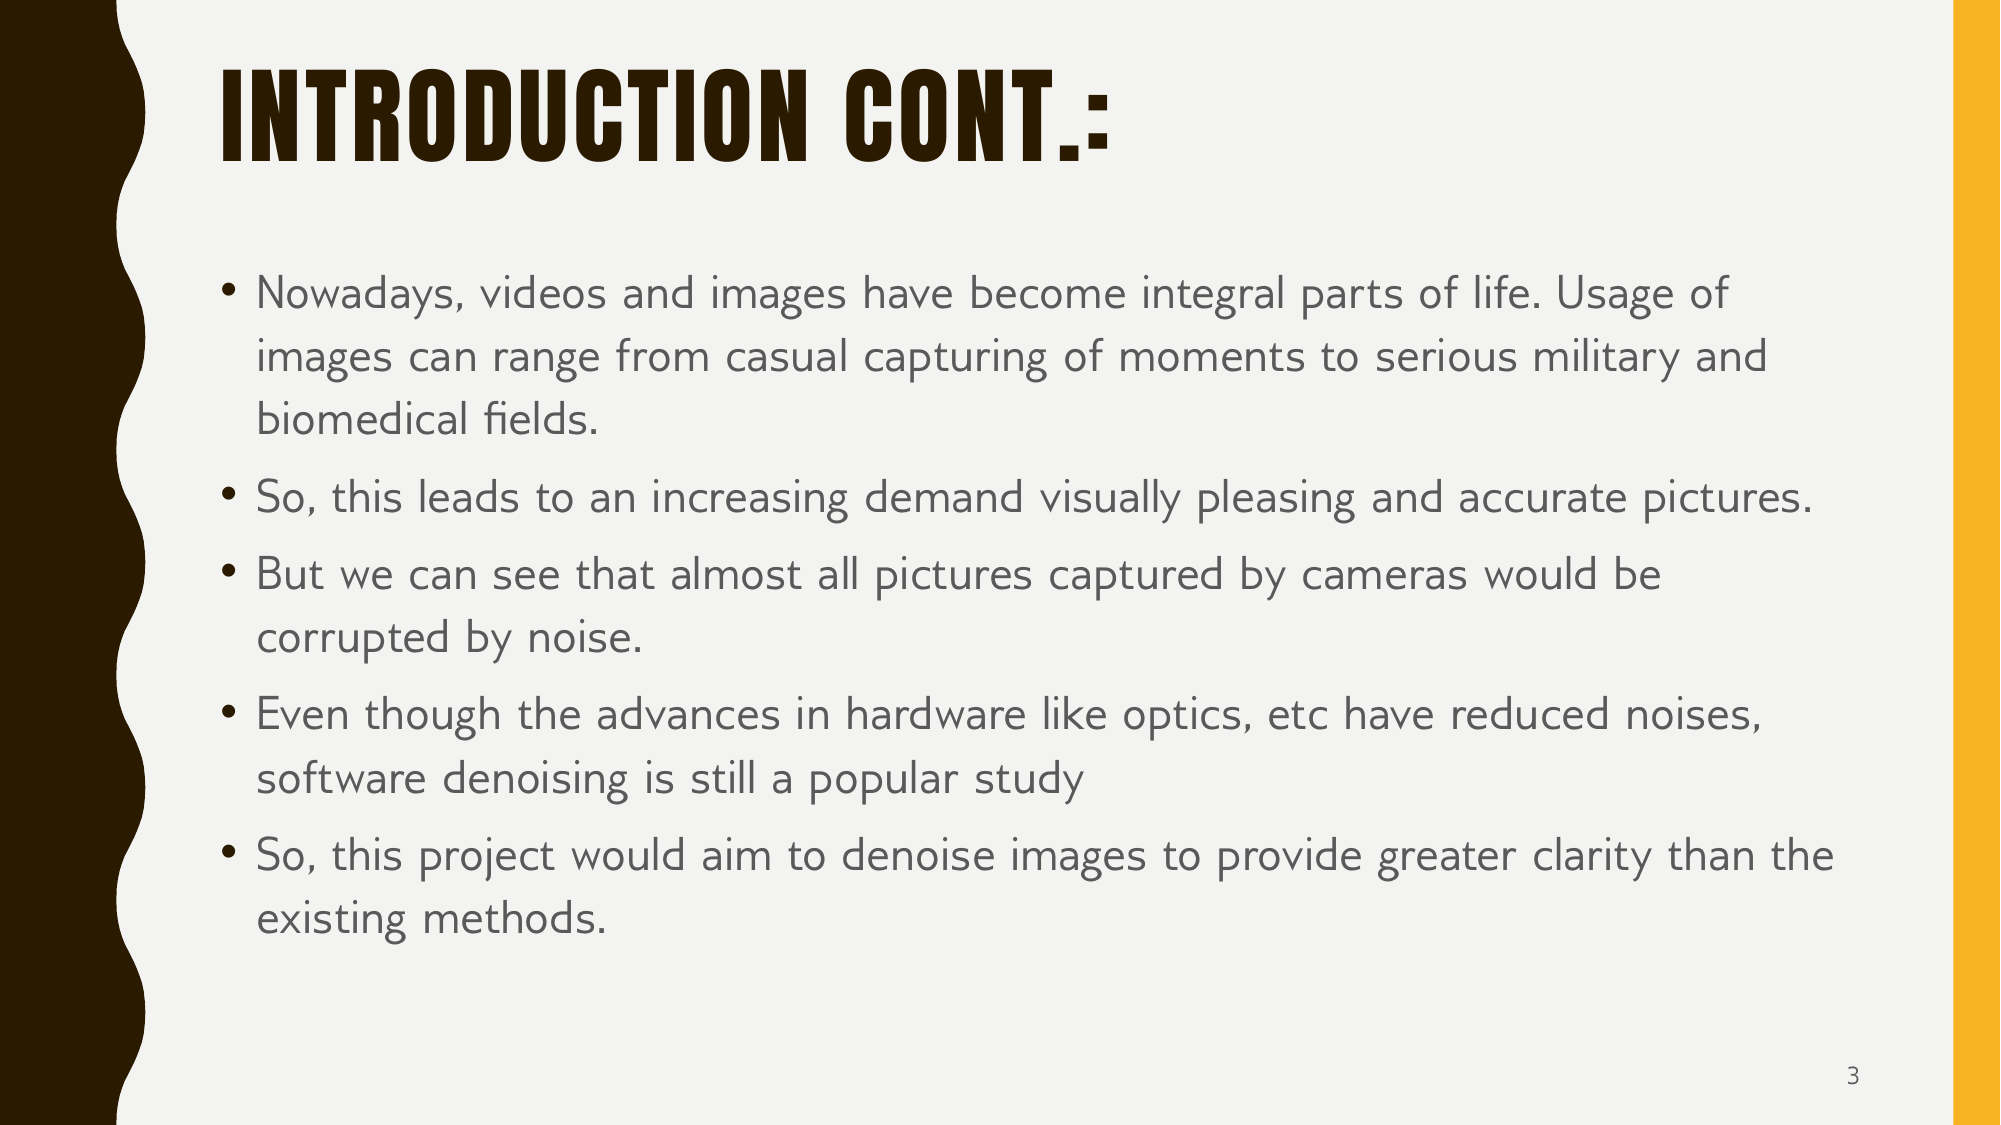

# Introduction cont.:
Nowadays, videos and images have become integral parts of life. Usage of images can range from casual capturing of moments to serious military and biomedical fields.
So, this leads to an increasing demand visually pleasing and accurate pictures.
But we can see that almost all pictures captured by cameras would be corrupted by noise.
Even though the advances in hardware like optics, etc have reduced noises, software denoising is still a popular study
So, this project would aim to denoise images to provide greater clarity than the existing methods.
3